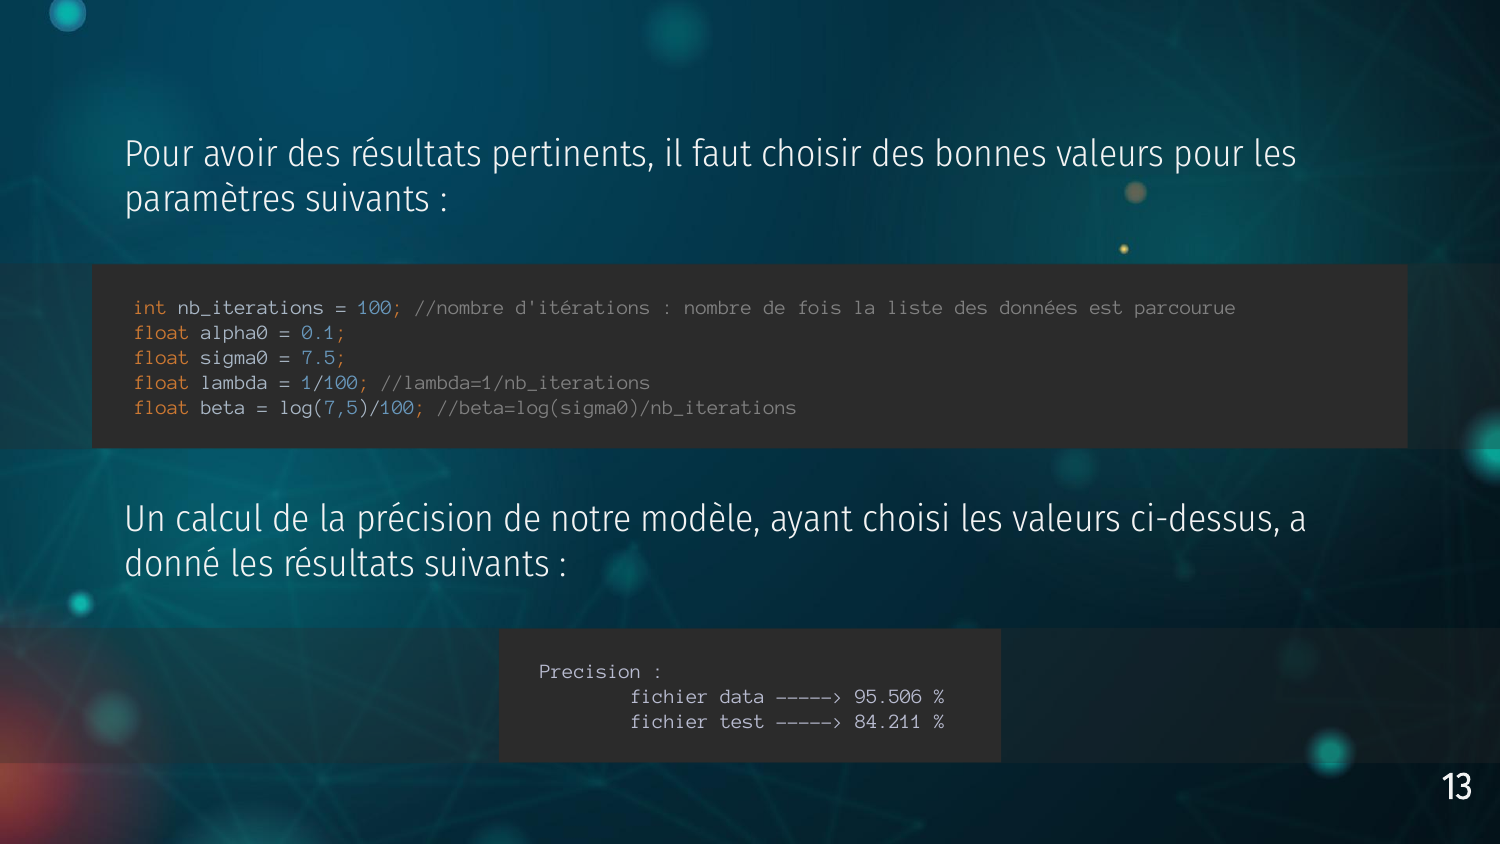

Pour avoir des résultats pertinents, il faut choisir des bonnes valeurs pour les paramètres suivants :

int nb_iterations = 100; //nombre d'itérations : nombre de fois la liste des données est parcourue
float alpha0 = 0.1;
float sigma0 = 7.5;
float lambda = 1/100; //lambda=1/nb_iterations
float beta = log(7,5)/100; //beta=log(sigma0)/nb_iterations
Un calcul de la précision de notre modèle, ayant choisi les valeurs ci-dessus, a donné les résultats suivants :

Precision :
        fichier data -----> 95.506 %
        fichier test -----> 84.211 %
13